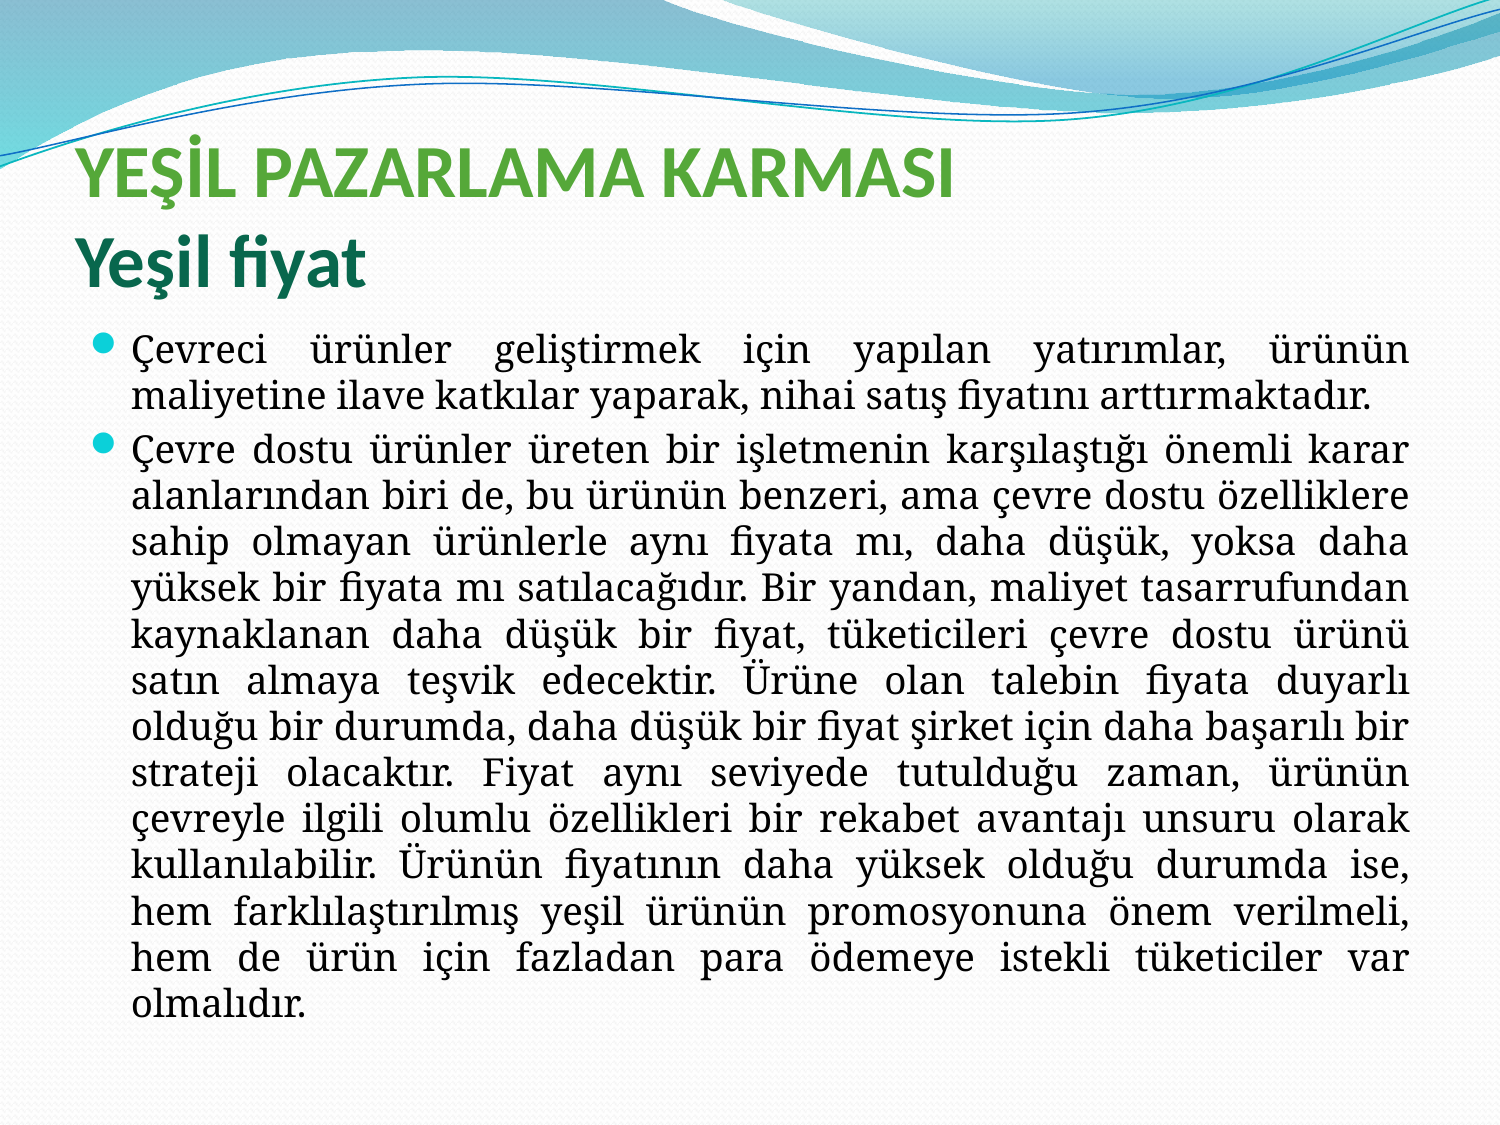

# YEŞİL PAZARLAMA KARMASI Yeşil fiyat
Çevreci ürünler geliştirmek için yapılan yatırımlar, ürünün maliyetine ilave katkılar yaparak, nihai satış fiyatını arttırmaktadır.
Çevre dostu ürünler üreten bir işletmenin karşılaştığı önemli karar alanlarından biri de, bu ürünün benzeri, ama çevre dostu özelliklere sahip olmayan ürünlerle aynı fiyata mı, daha düşük, yoksa daha yüksek bir fiyata mı satılacağıdır. Bir yandan, maliyet tasarrufundan kaynaklanan daha düşük bir fiyat, tüketicileri çevre dostu ürünü satın almaya teşvik edecektir. Ürüne olan talebin fiyata duyarlı olduğu bir durumda, daha düşük bir fiyat şirket için daha başarılı bir strateji olacaktır. Fiyat aynı seviyede tutulduğu zaman, ürünün çevreyle ilgili olumlu özellikleri bir rekabet avantajı unsuru olarak kullanılabilir. Ürünün fiyatının daha yüksek olduğu durumda ise, hem farklılaştırılmış yeşil ürünün promosyonuna önem verilmeli, hem de ürün için fazladan para ödemeye istekli tüketiciler var olmalıdır.